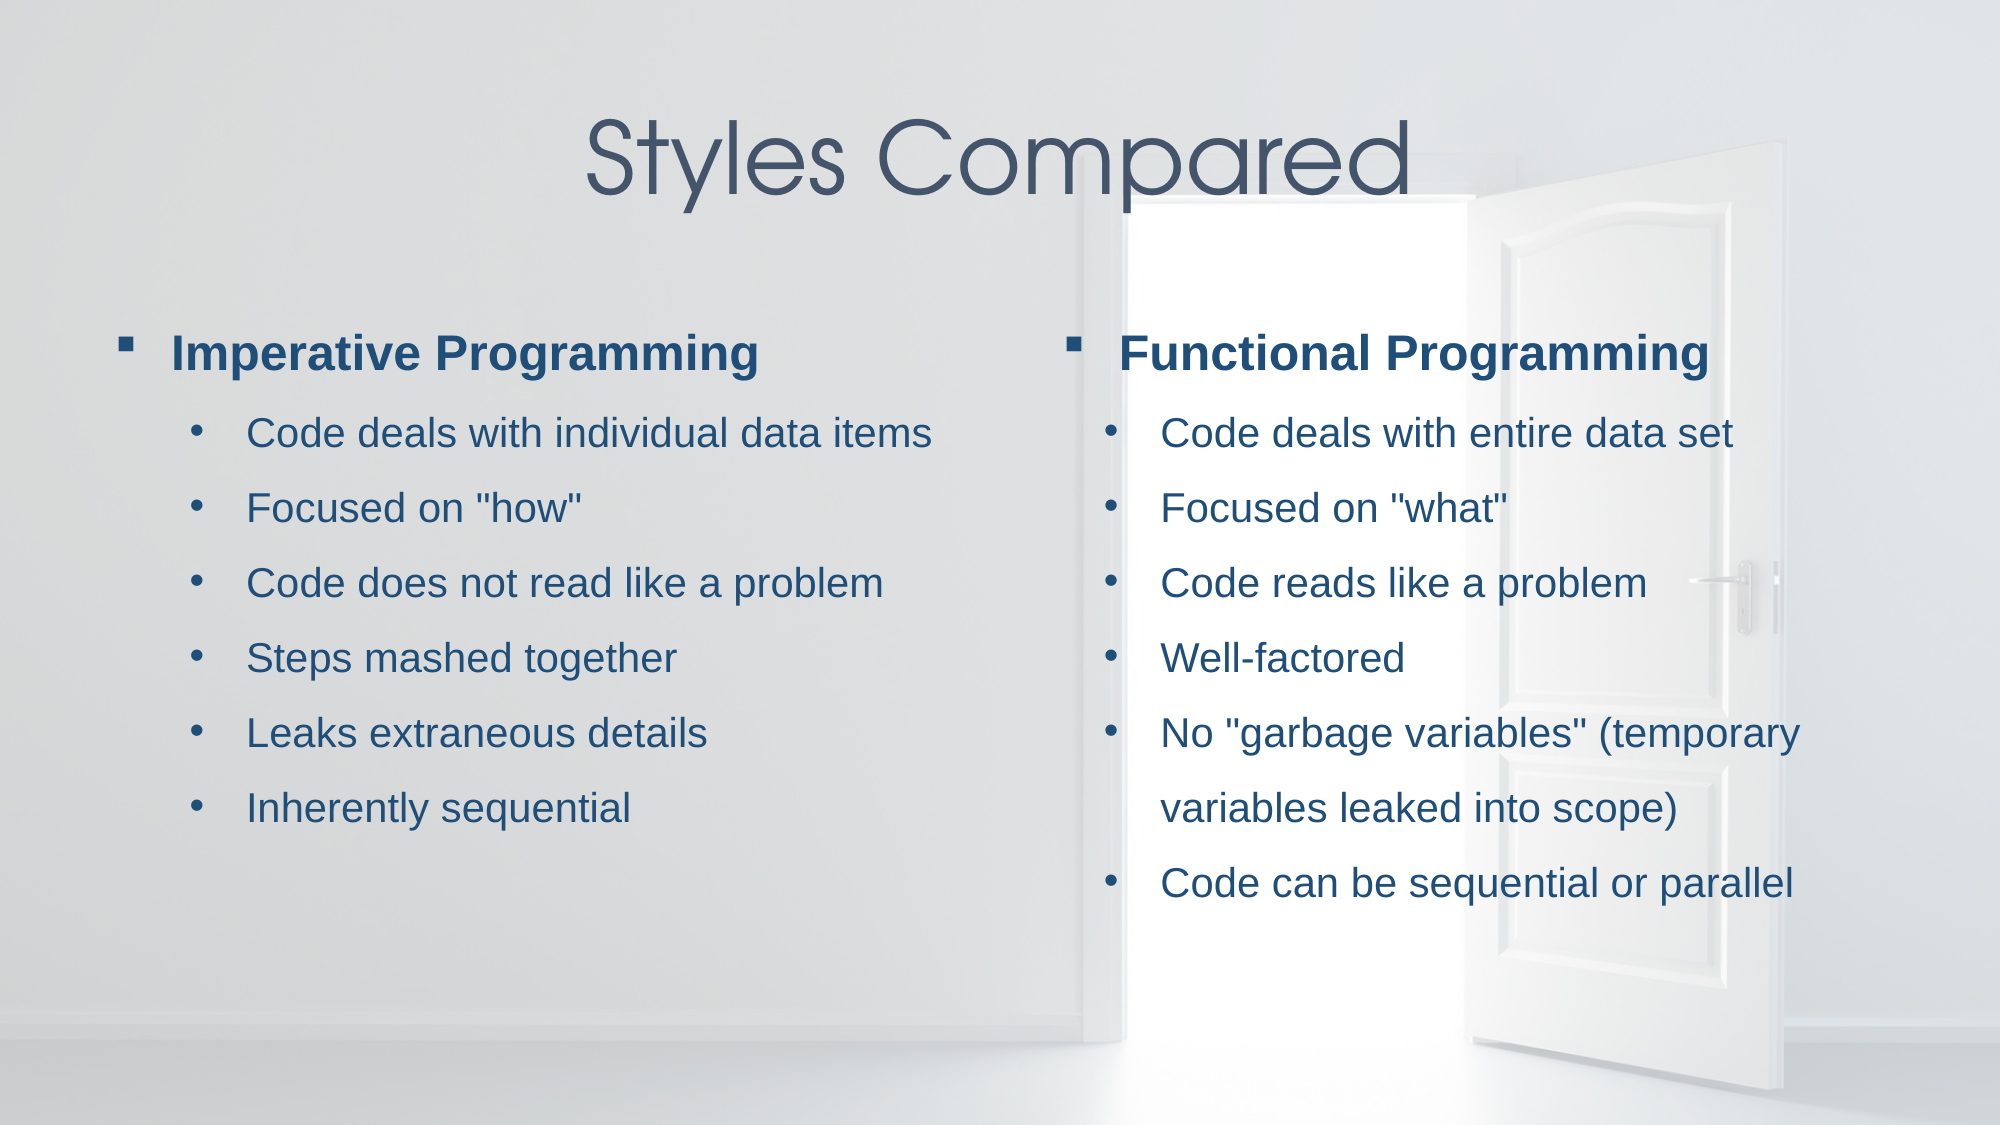

# Styles Compared
Imperative Programming
Functional Programming
Code deals with individual data items
Focused on "how"
Code does not read like a problem
Steps mashed together
Leaks extraneous details
Inherently sequential
Code deals with entire data set
Focused on "what"
Code reads like a problem
Well-factored
No "garbage variables" (temporary variables leaked into scope)
Code can be sequential or parallel